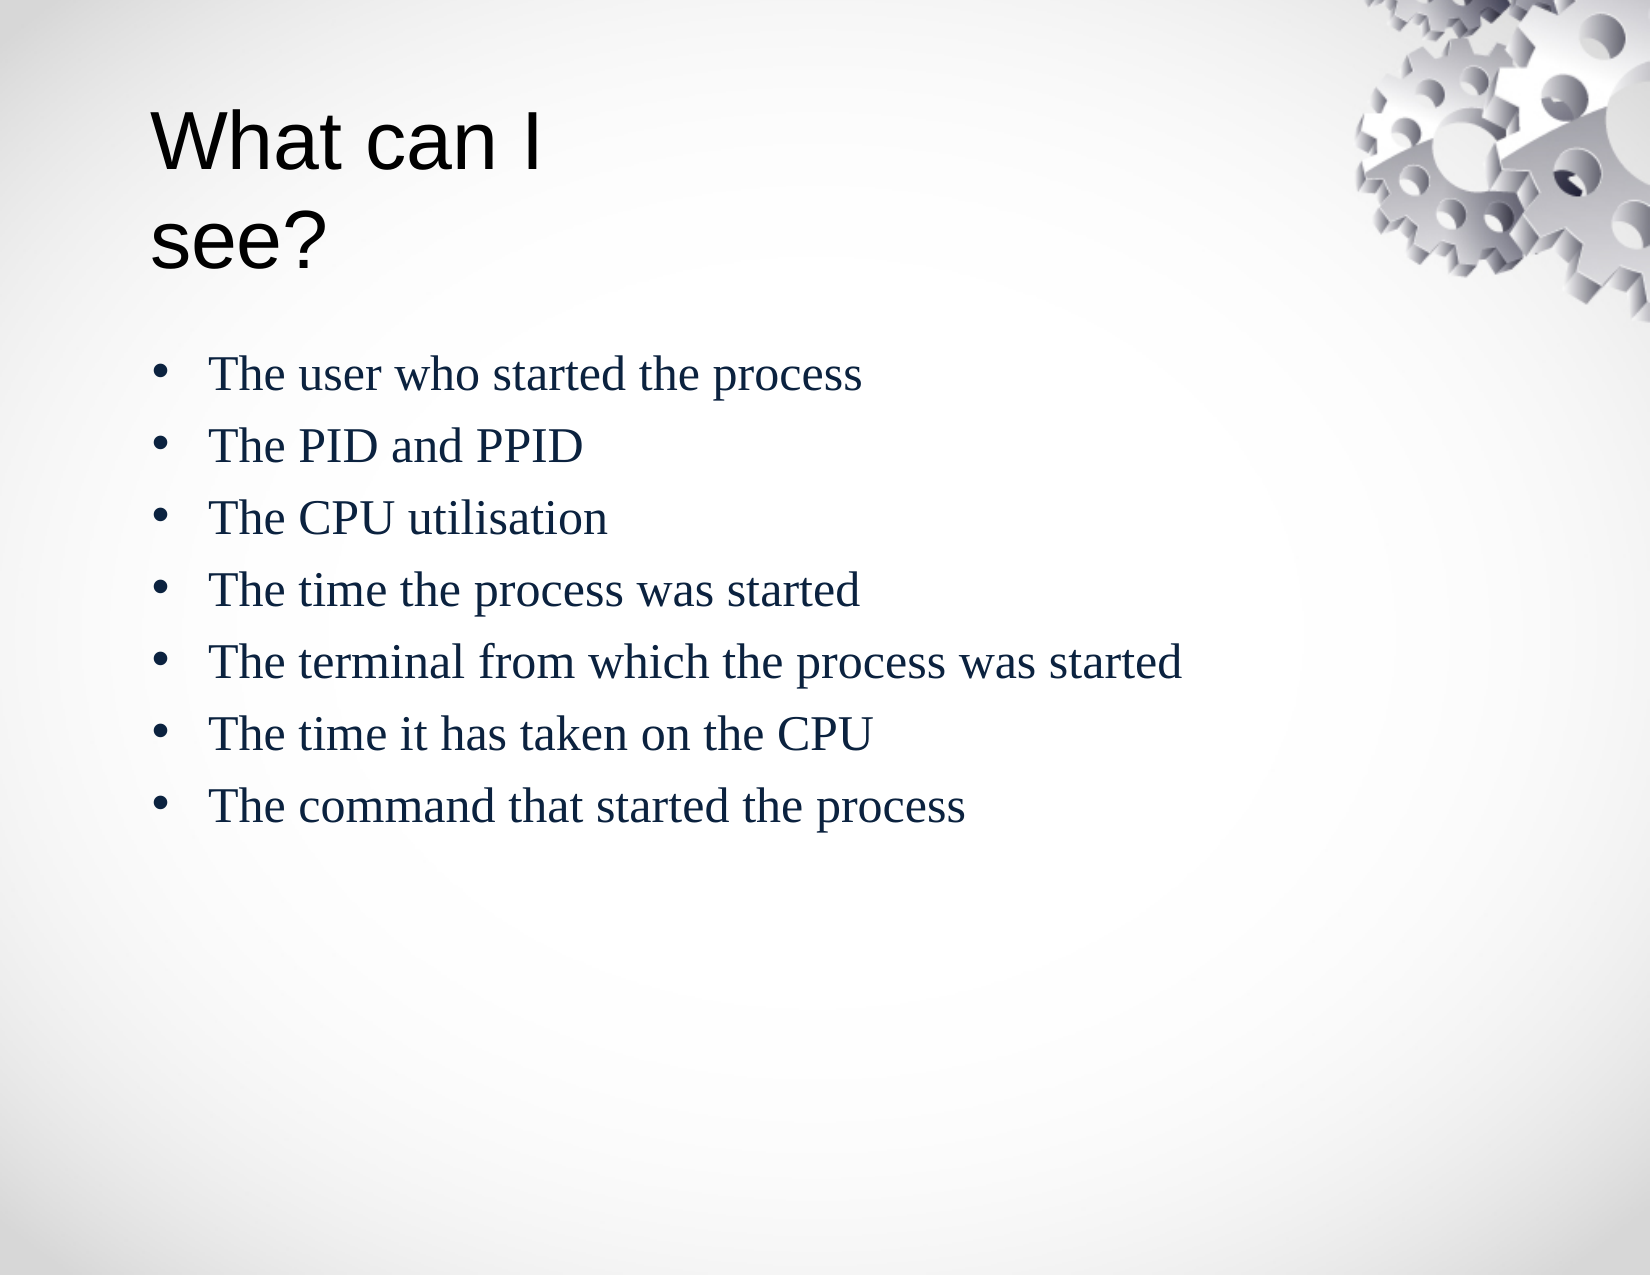

# What can I see?
The user who started the process
The PID and PPID
The CPU utilisation
The time the process was started
The terminal from which the process was started
The time it has taken on the CPU
The command that started the process